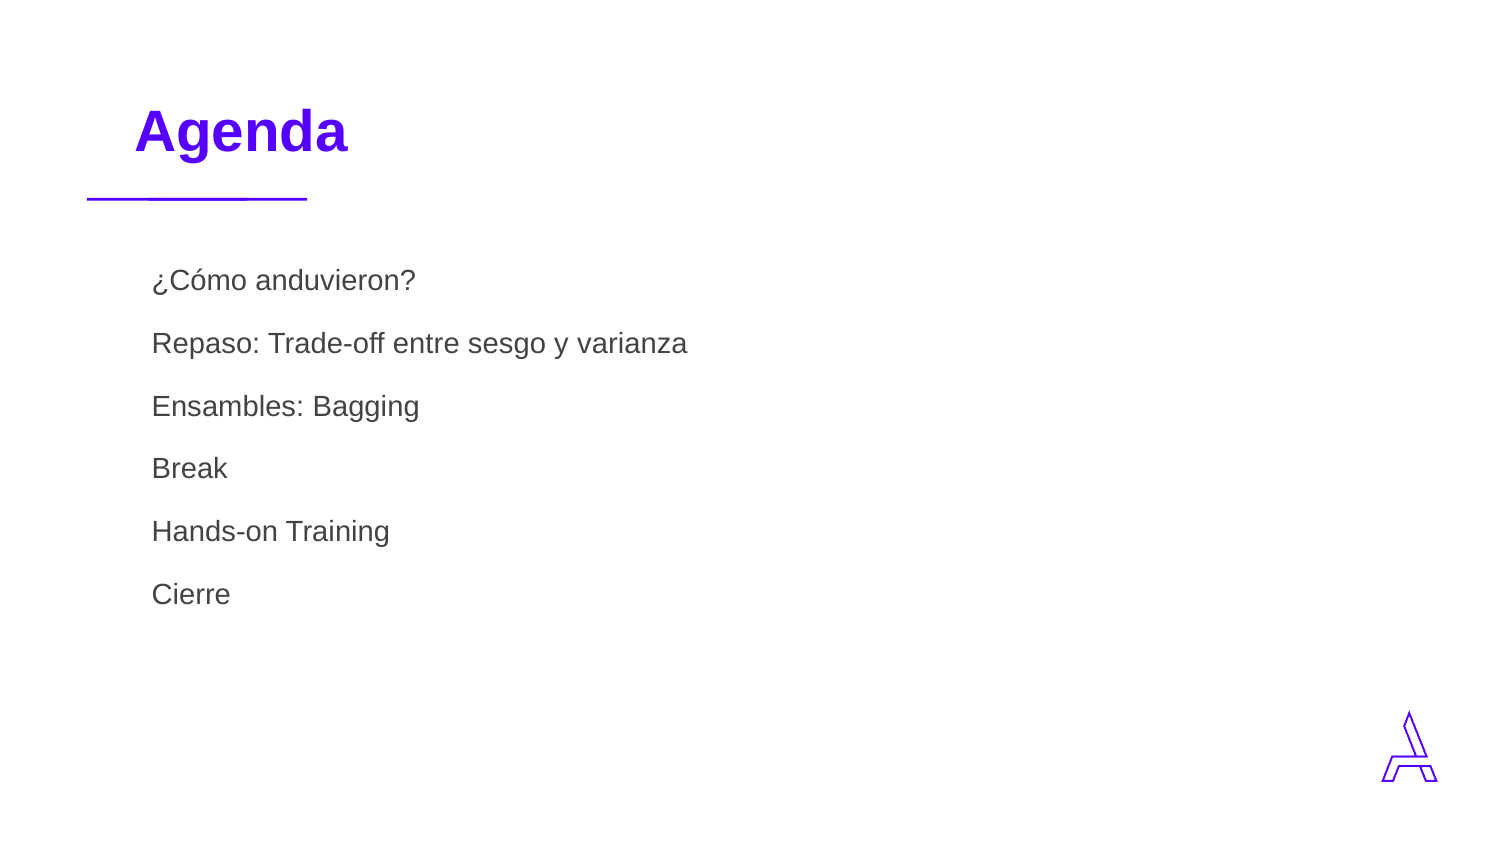

| ¿Cómo anduvieron? |
| --- |
| Repaso: Trade-off entre sesgo y varianza |
| Ensambles: Bagging |
| Break |
| Hands-on Training |
| Cierre |
3